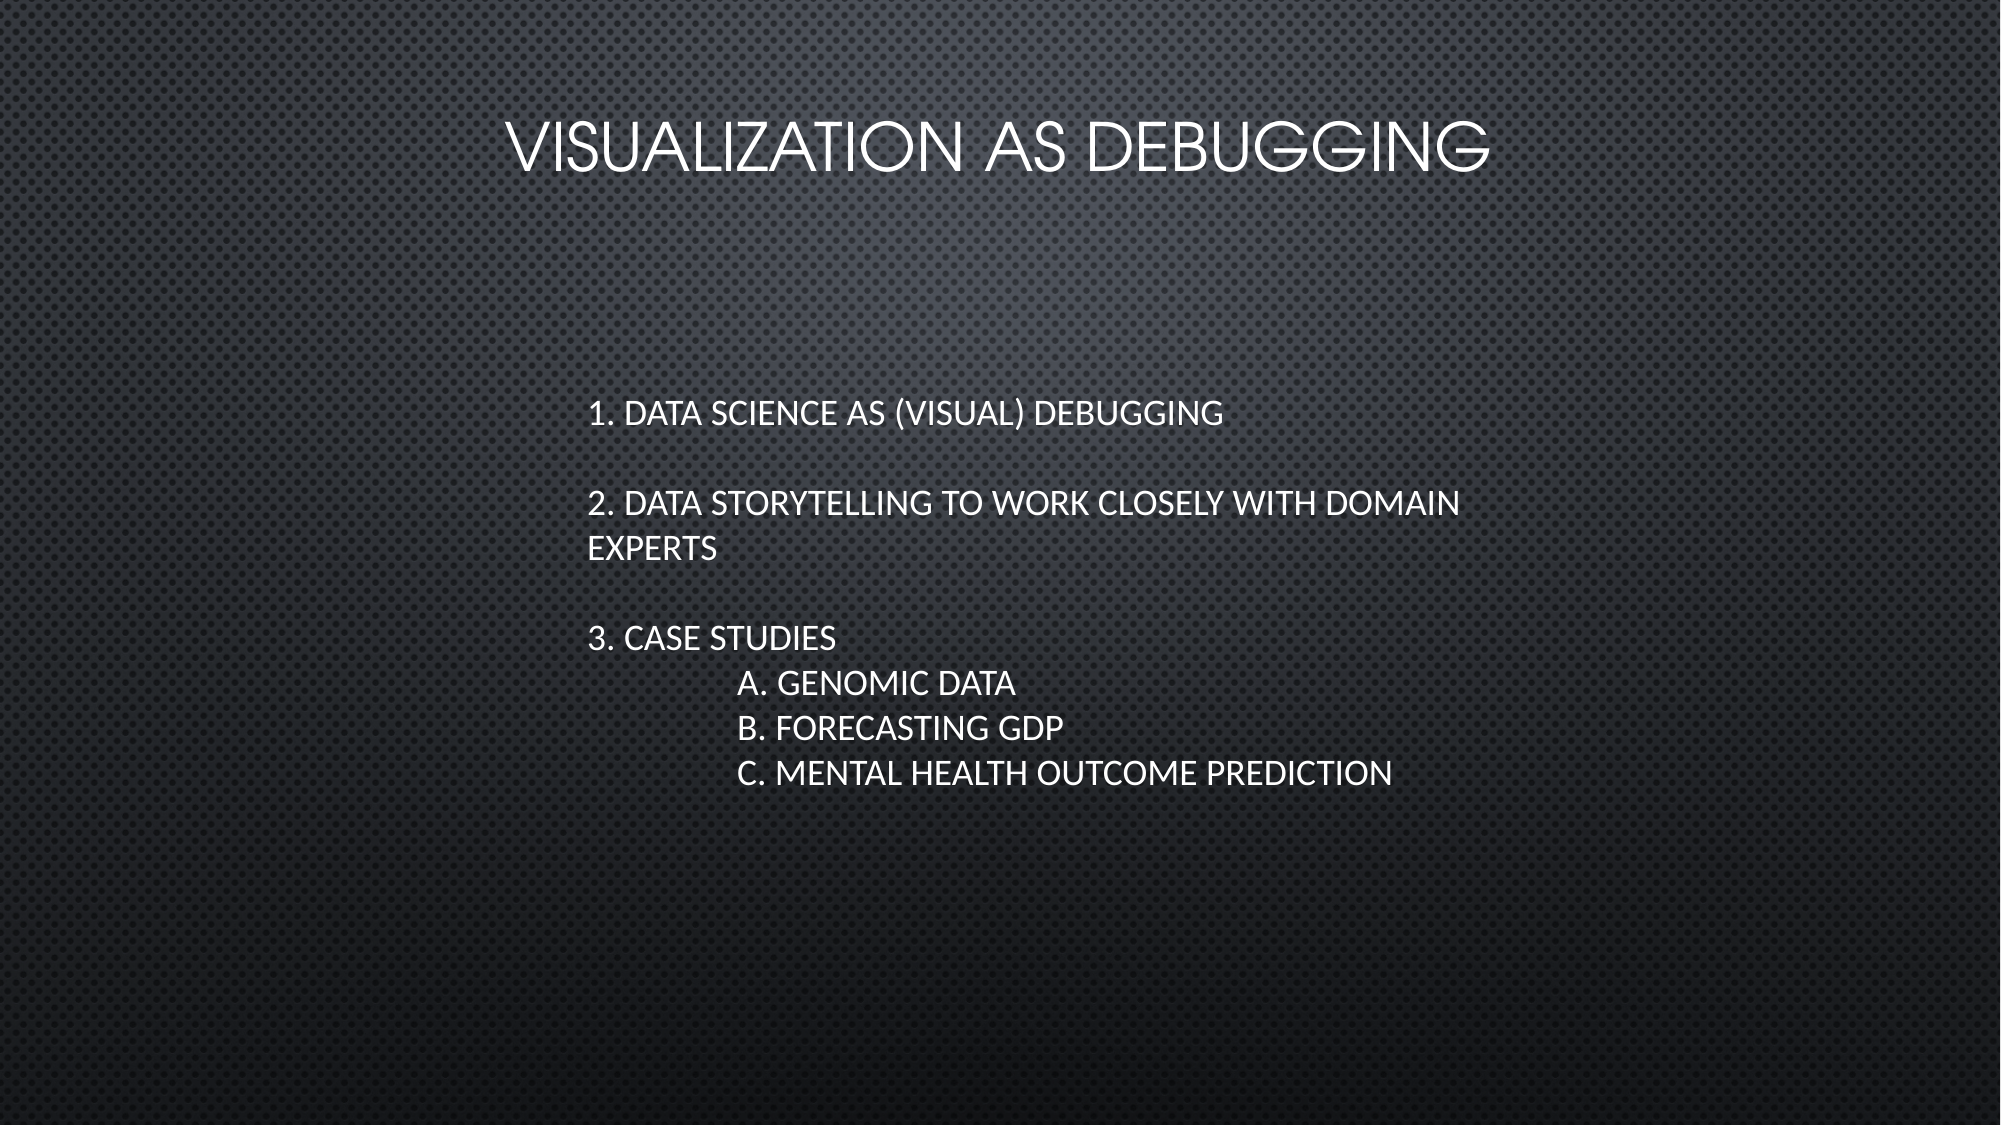

visualization as debugging
# 1. Data science as (visual) debugging 2. data storytelling to work closely with domain experts 3. Case studies a. genomic data b. forecasting gdp c. mental health outcome prediction